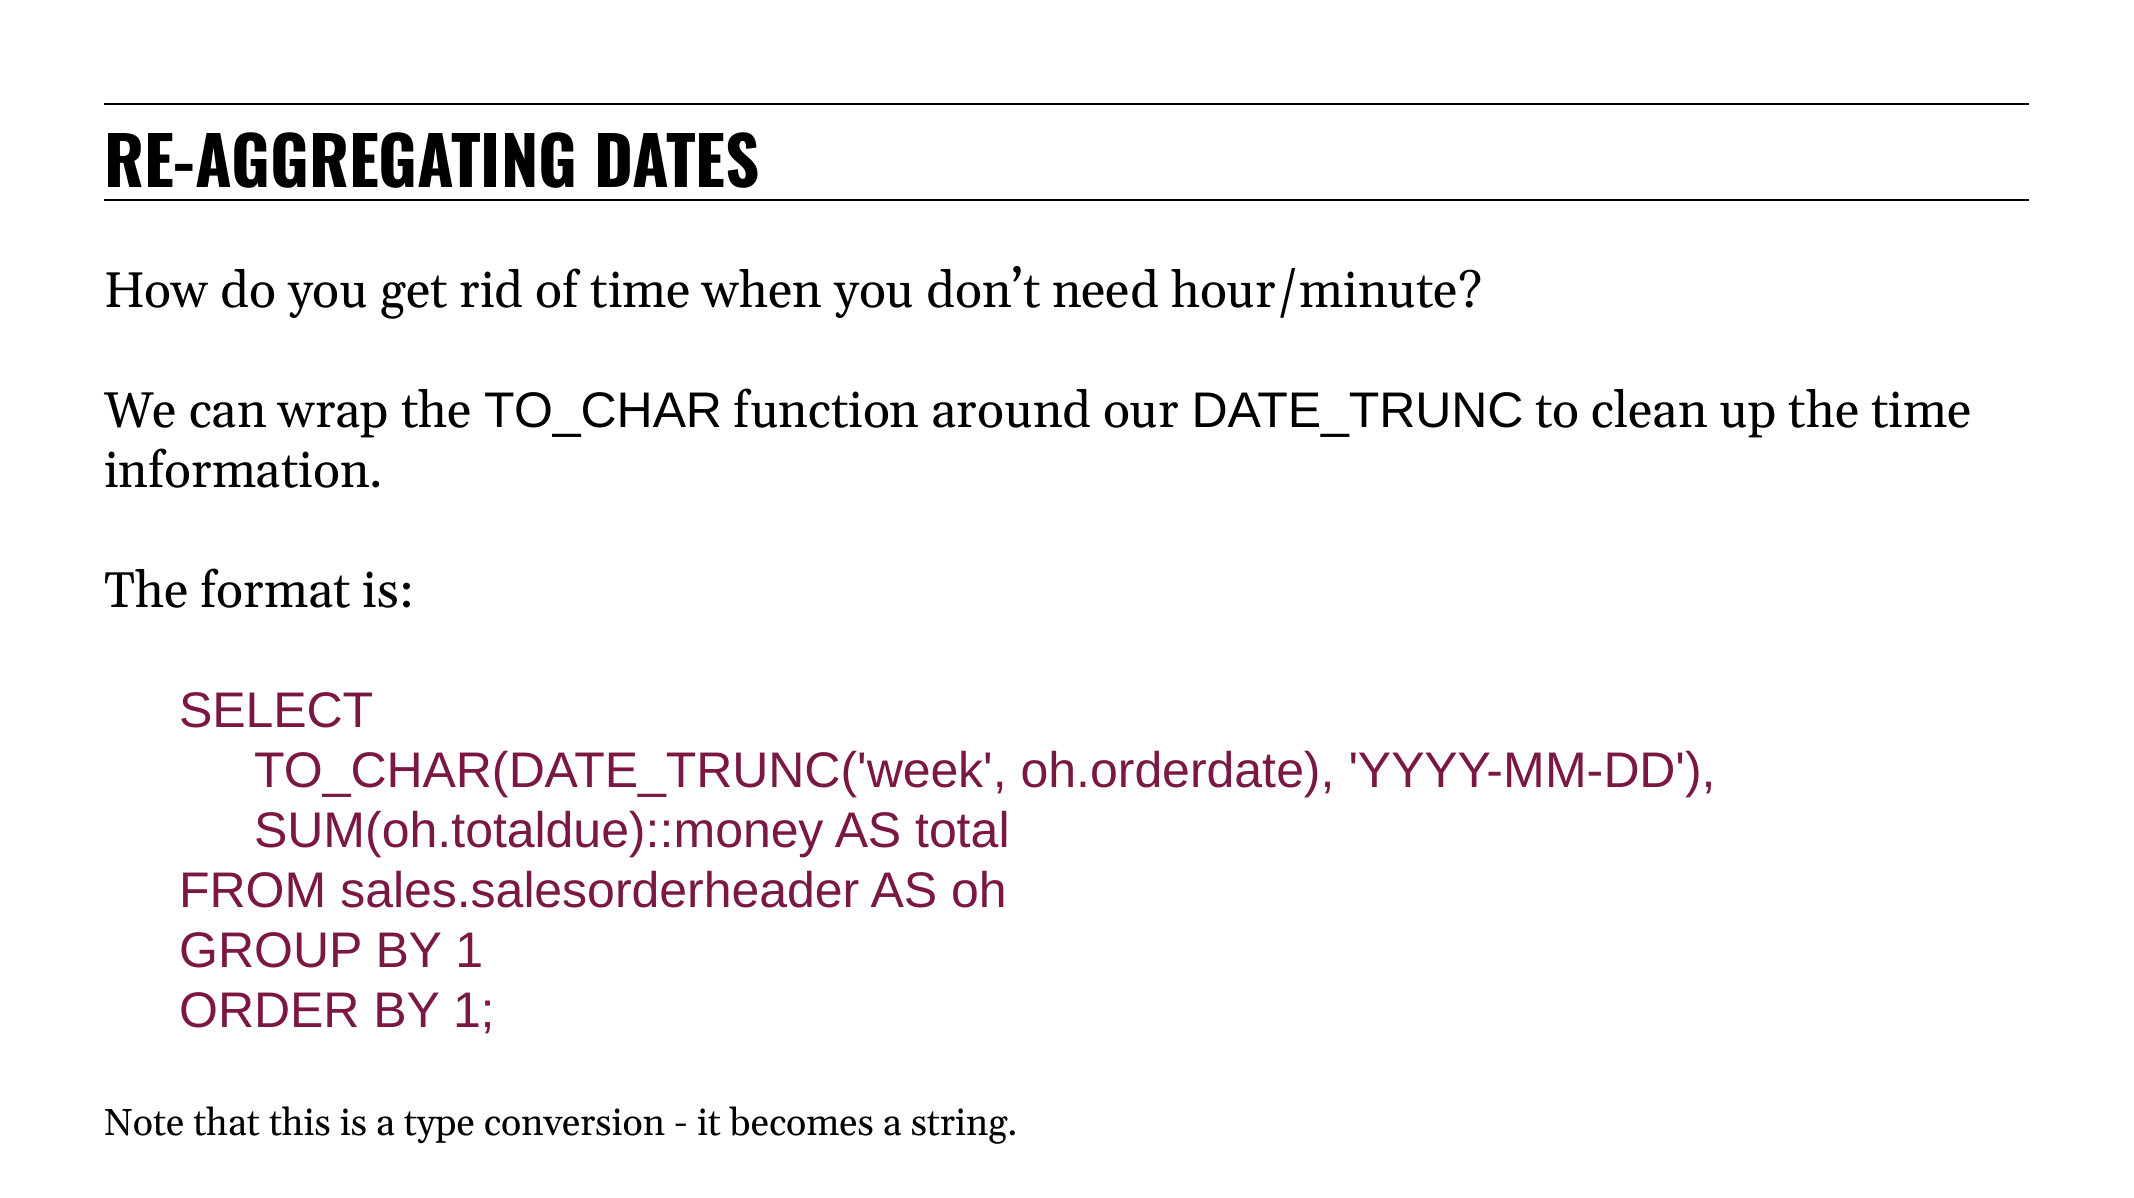

RE-AGGREGATING DATES

How do you get rid of time when you don’t need hour/minute?

We can wrap the TO_CHAR function around our DATE_TRUNC to clean up the time information.

The format is:

SELECT
TO_CHAR(DATE_TRUNC('week', oh.orderdate), 'YYYY-MM-DD'), SUM(oh.totaldue)::money AS total
FROM sales.salesorderheader AS oh
GROUP BY 1
ORDER BY 1;

Note that this is a type conversion - it becomes a string.